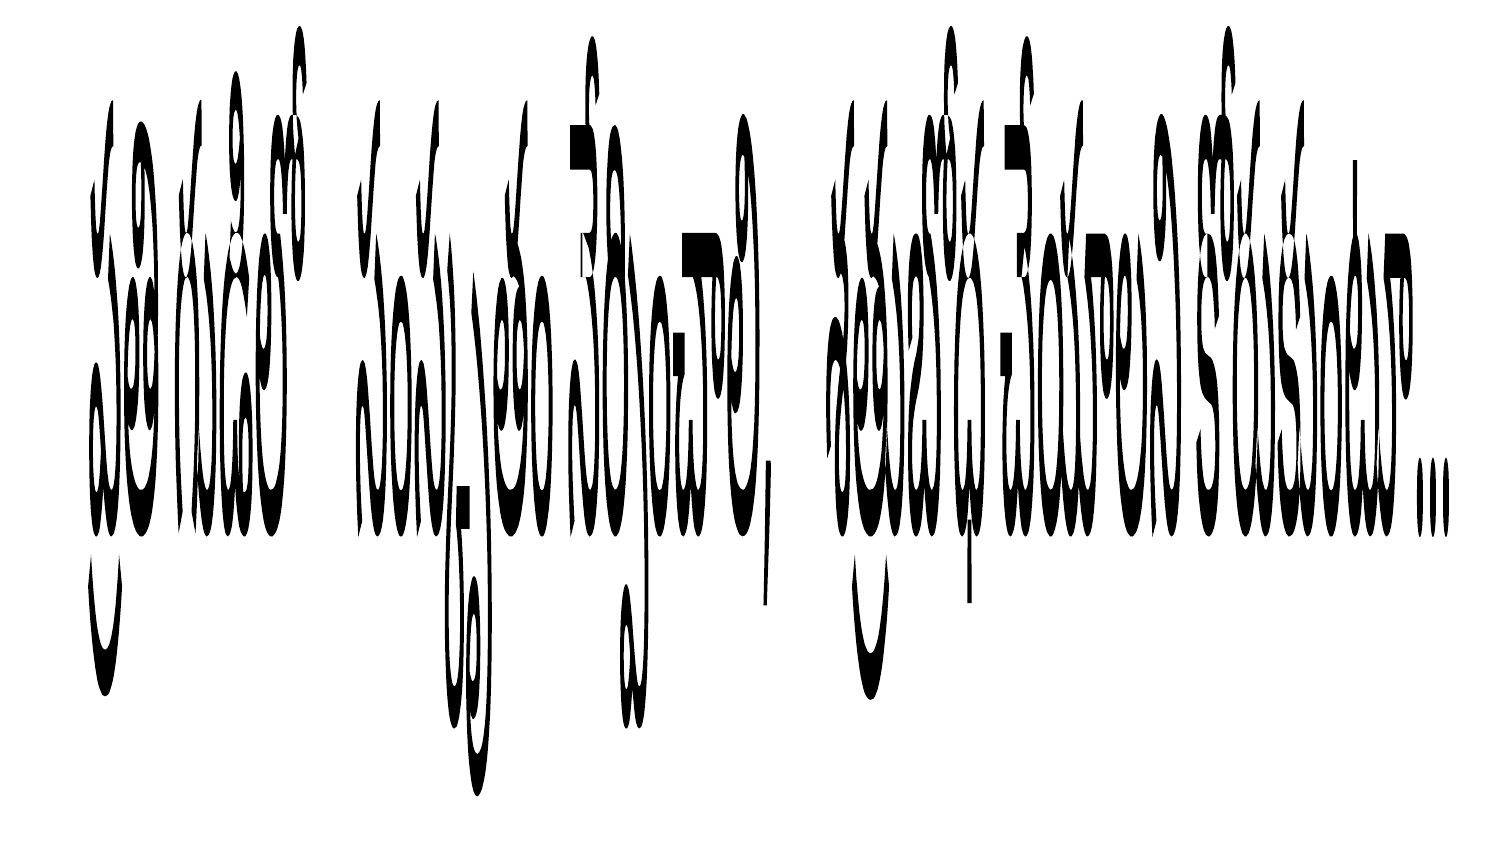

ప్రతి గుడిలో
   సంస్కృతం నేర్పించాలి,
   శత్రుబోధ చేయాలని
కోరుకుంటూ...